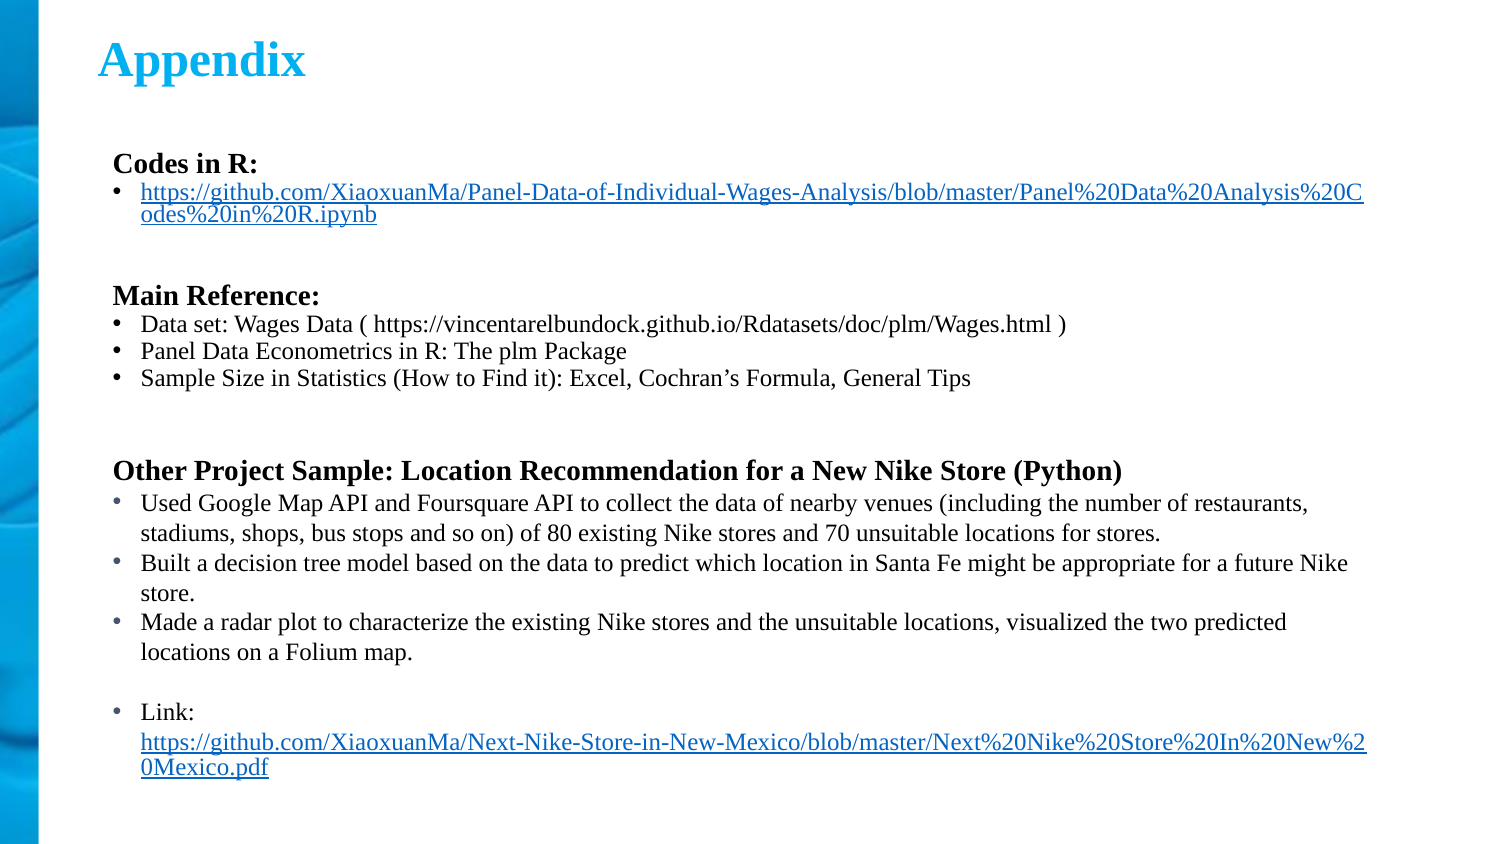

Appendix

Codes in R:
https://github.com/XiaoxuanMa/Panel-Data-of-Individual-Wages-Analysis/blob/master/Panel%20Data%20Analysis%20Codes%20in%20R.ipynb
Main Reference:
Data set: Wages Data ( https://vincentarelbundock.github.io/Rdatasets/doc/plm/Wages.html )
Panel Data Econometrics in R: The plm Package
Sample Size in Statistics (How to Find it): Excel, Cochran’s Formula, General Tips

Other Project Sample: Location Recommendation for a New Nike Store (Python)
Used Google Map API and Foursquare API to collect the data of nearby venues (including the number of restaurants, stadiums, shops, bus stops and so on) of 80 existing Nike stores and 70 unsuitable locations for stores.
Built a decision tree model based on the data to predict which location in Santa Fe might be appropriate for a future Nike store.
Made a radar plot to characterize the existing Nike stores and the unsuitable locations, visualized the two predicted locations on a Folium map.

Link: https://github.com/XiaoxuanMa/Next-Nike-Store-in-New-Mexico/blob/master/Next%20Nike%20Store%20In%20New%20Mexico.pdf